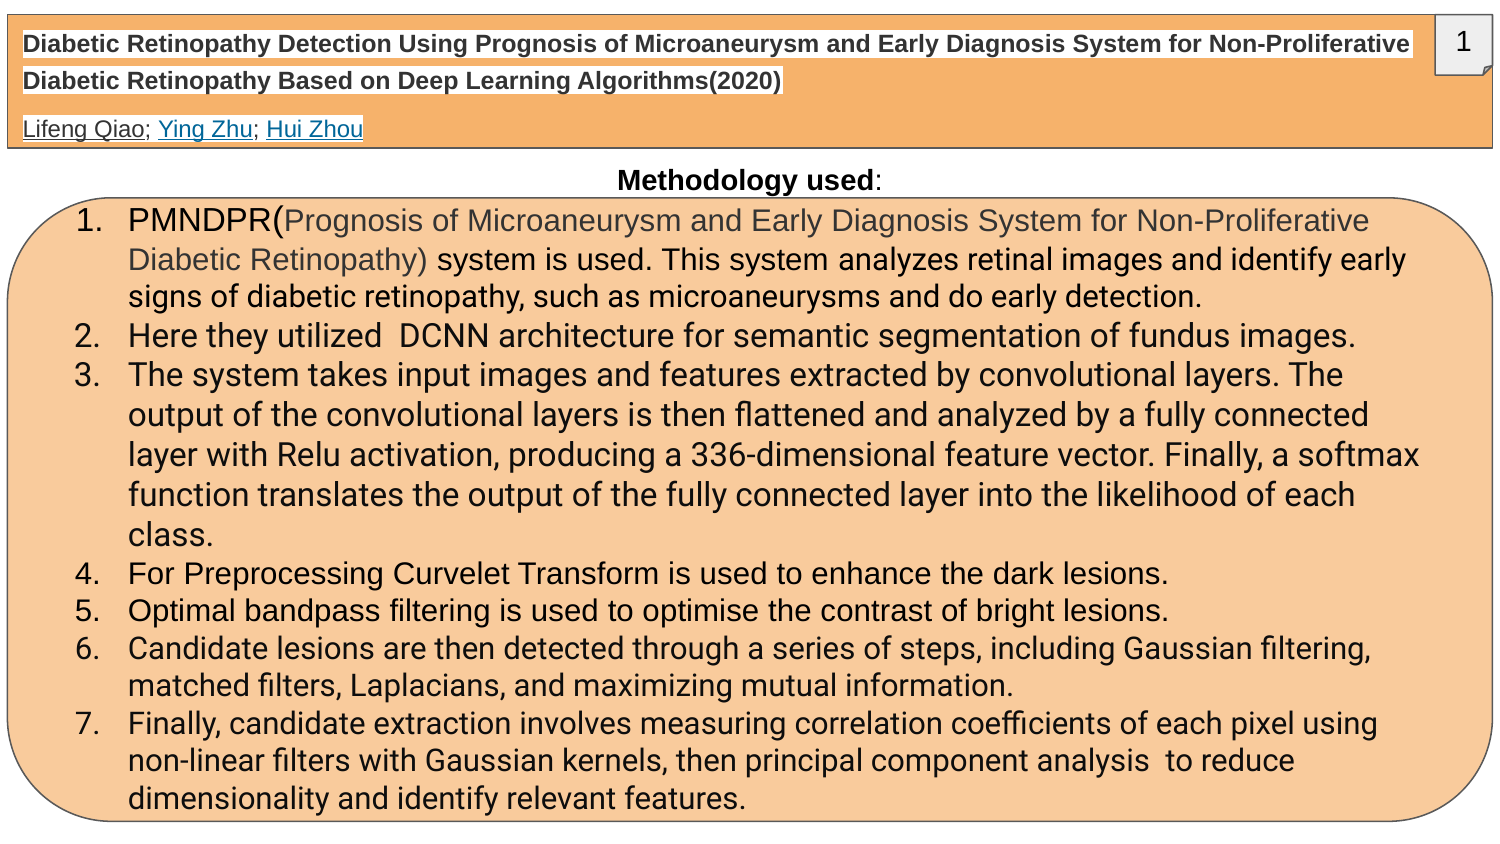

Diabetic Retinopathy Detection Using Prognosis of Microaneurysm and Early Diagnosis System for Non-Proliferative Diabetic Retinopathy Based on Deep Learning Algorithms(2020)
Lifeng Qiao; Ying Zhu; Hui Zhou
1
Methodology used:
PMNDPR(Prognosis of Microaneurysm and Early Diagnosis System for Non-Proliferative Diabetic Retinopathy) system is used. This system analyzes retinal images and identify early signs of diabetic retinopathy, such as microaneurysms and do early detection.
Here they utilized  DCNN architecture for semantic segmentation of fundus images.
The system takes input images and features extracted by convolutional layers. The output of the convolutional layers is then flattened and analyzed by a fully connected layer with Relu activation, producing a 336-dimensional feature vector. Finally, a softmax function translates the output of the fully connected layer into the likelihood of each class.
For Preprocessing Curvelet Transform is used to enhance the dark lesions.
Optimal bandpass filtering is used to optimise the contrast of bright lesions.
Candidate lesions are then detected through a series of steps, including Gaussian filtering, matched filters, Laplacians, and maximizing mutual information.
Finally, candidate extraction involves measuring correlation coefficients of each pixel using non-linear filters with Gaussian kernels, then principal component analysis  to reduce dimensionality and identify relevant features.